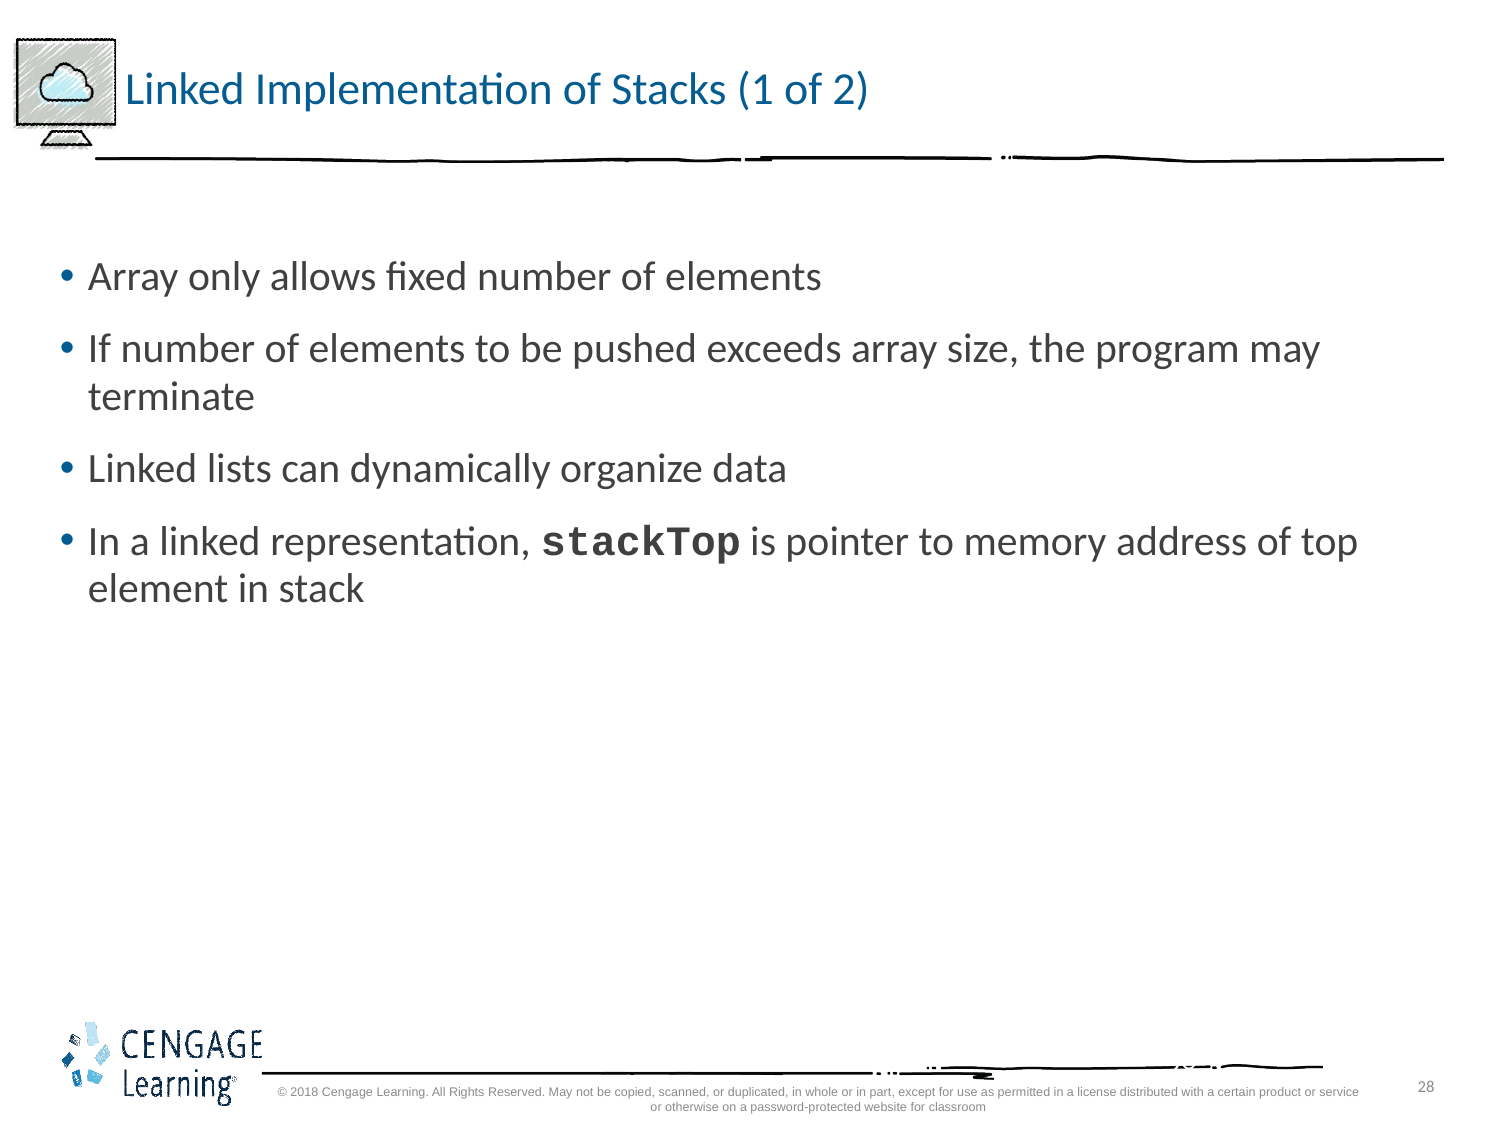

# Linked Implementation of Stacks (1 of 2)
Array only allows fixed number of elements
If number of elements to be pushed exceeds array size, the program may terminate
Linked lists can dynamically organize data
In a linked representation, stackTop is pointer to memory address of top element in stack

28
© 2018 Cengage Learning. All Rights Reserved. May not be copied, scanned, or duplicated, in whole or in part, except for use as permitted in a license distributed with a certain product or service or otherwise on a password-protected website for classroom